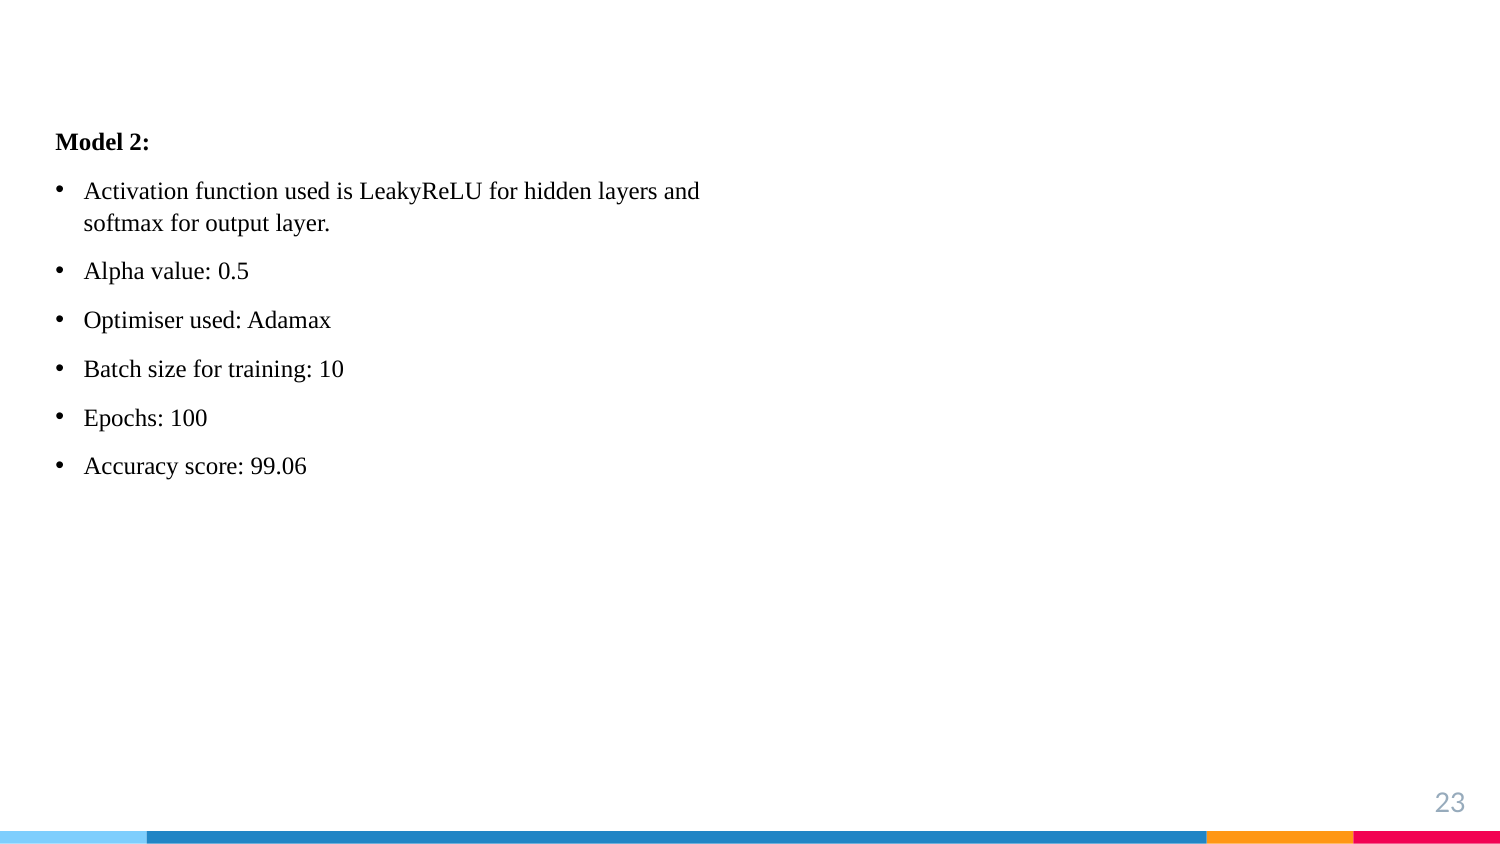

Model 2:
Activation function used is LeakyReLU for hidden layers and softmax for output layer.
Alpha value: 0.5
Optimiser used: Adamax
Batch size for training: 10
Epochs: 100
Accuracy score: 99.06

23